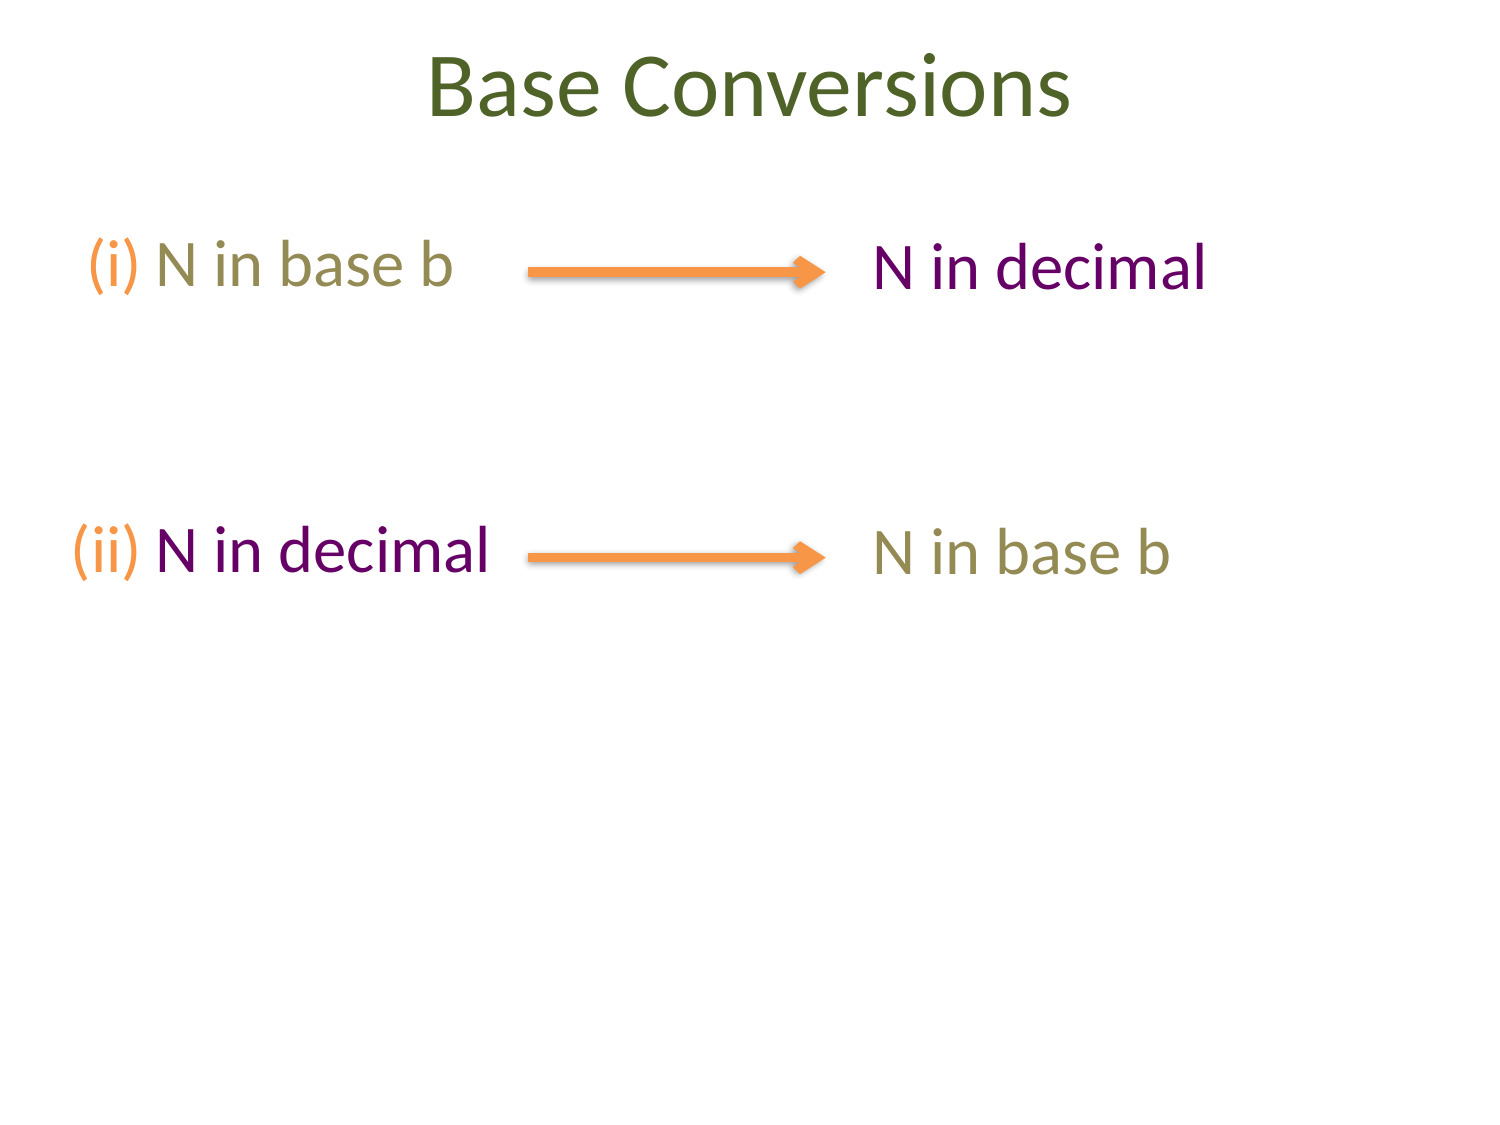

# Base Conversions
(i)
N in base b

N in decimal

(ii)
N in decimal

N in base b